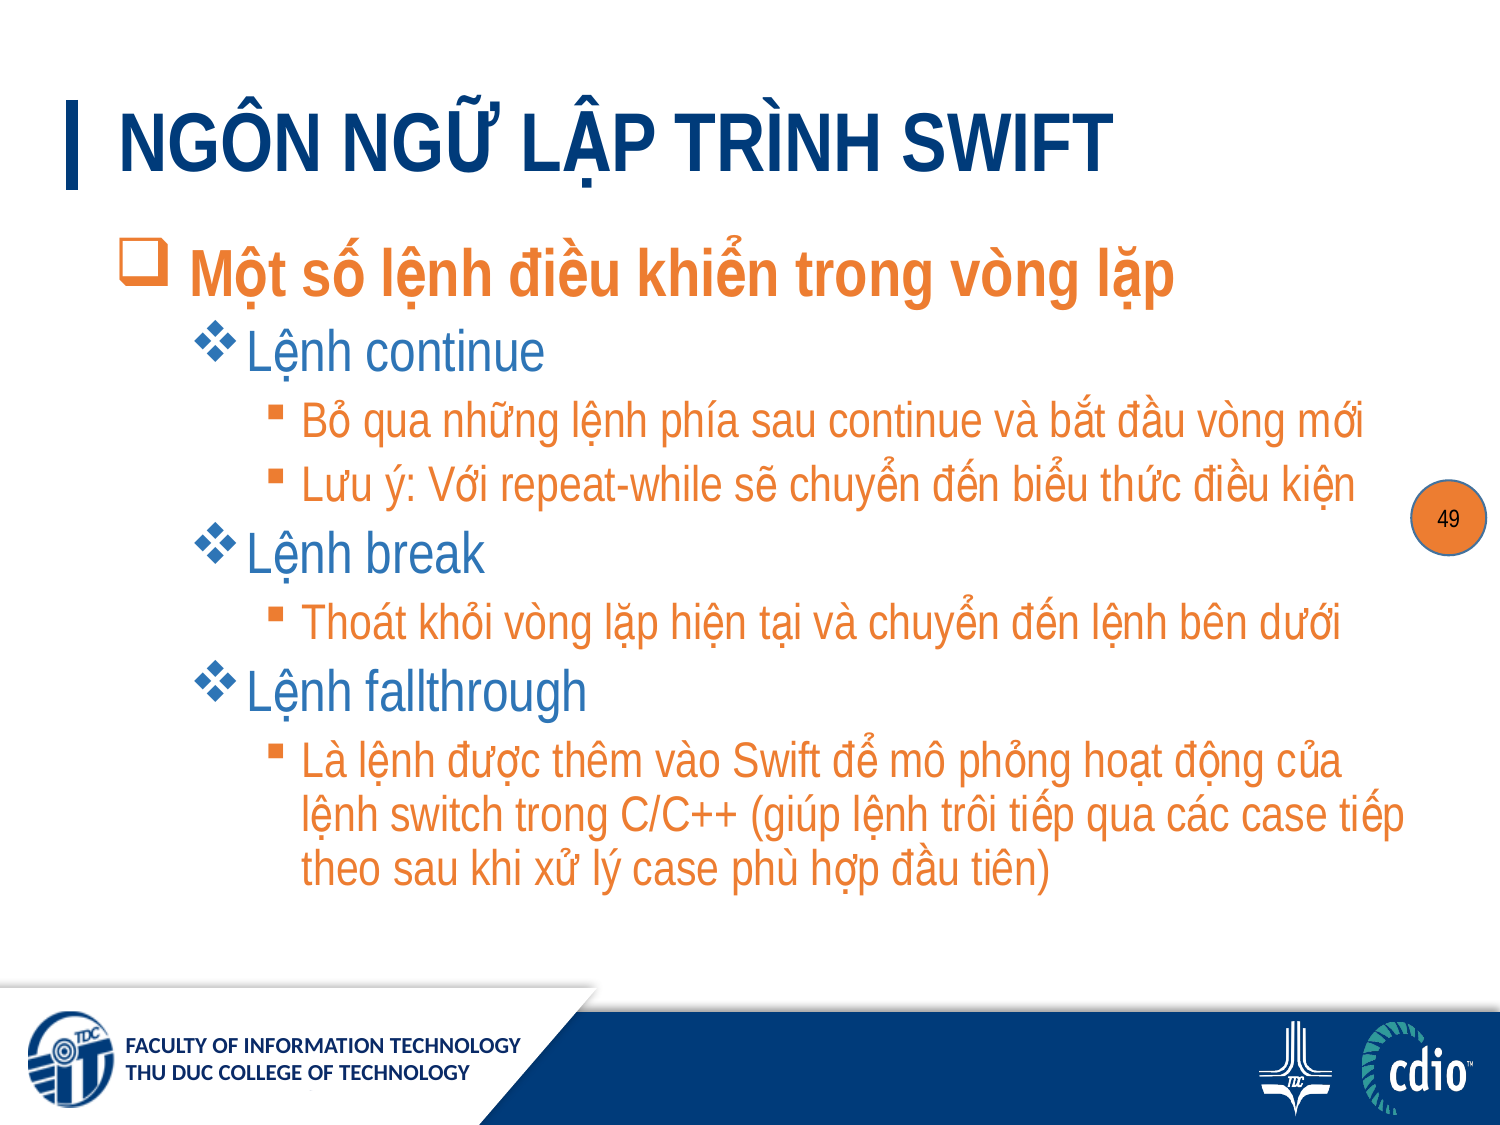

# NGÔN NGỮ LẬP TRÌNH SWIFT
 Một số lệnh điều khiển trong vòng lặp
Lệnh continue
Bỏ qua những lệnh phía sau continue và bắt đầu vòng mới
Lưu ý: Với repeat-while sẽ chuyển đến biểu thức điều kiện
Lệnh break
Thoát khỏi vòng lặp hiện tại và chuyển đến lệnh bên dưới
Lệnh fallthrough
Là lệnh được thêm vào Swift để mô phỏng hoạt động của lệnh switch trong C/C++ (giúp lệnh trôi tiếp qua các case tiếp theo sau khi xử lý case phù hợp đầu tiên)